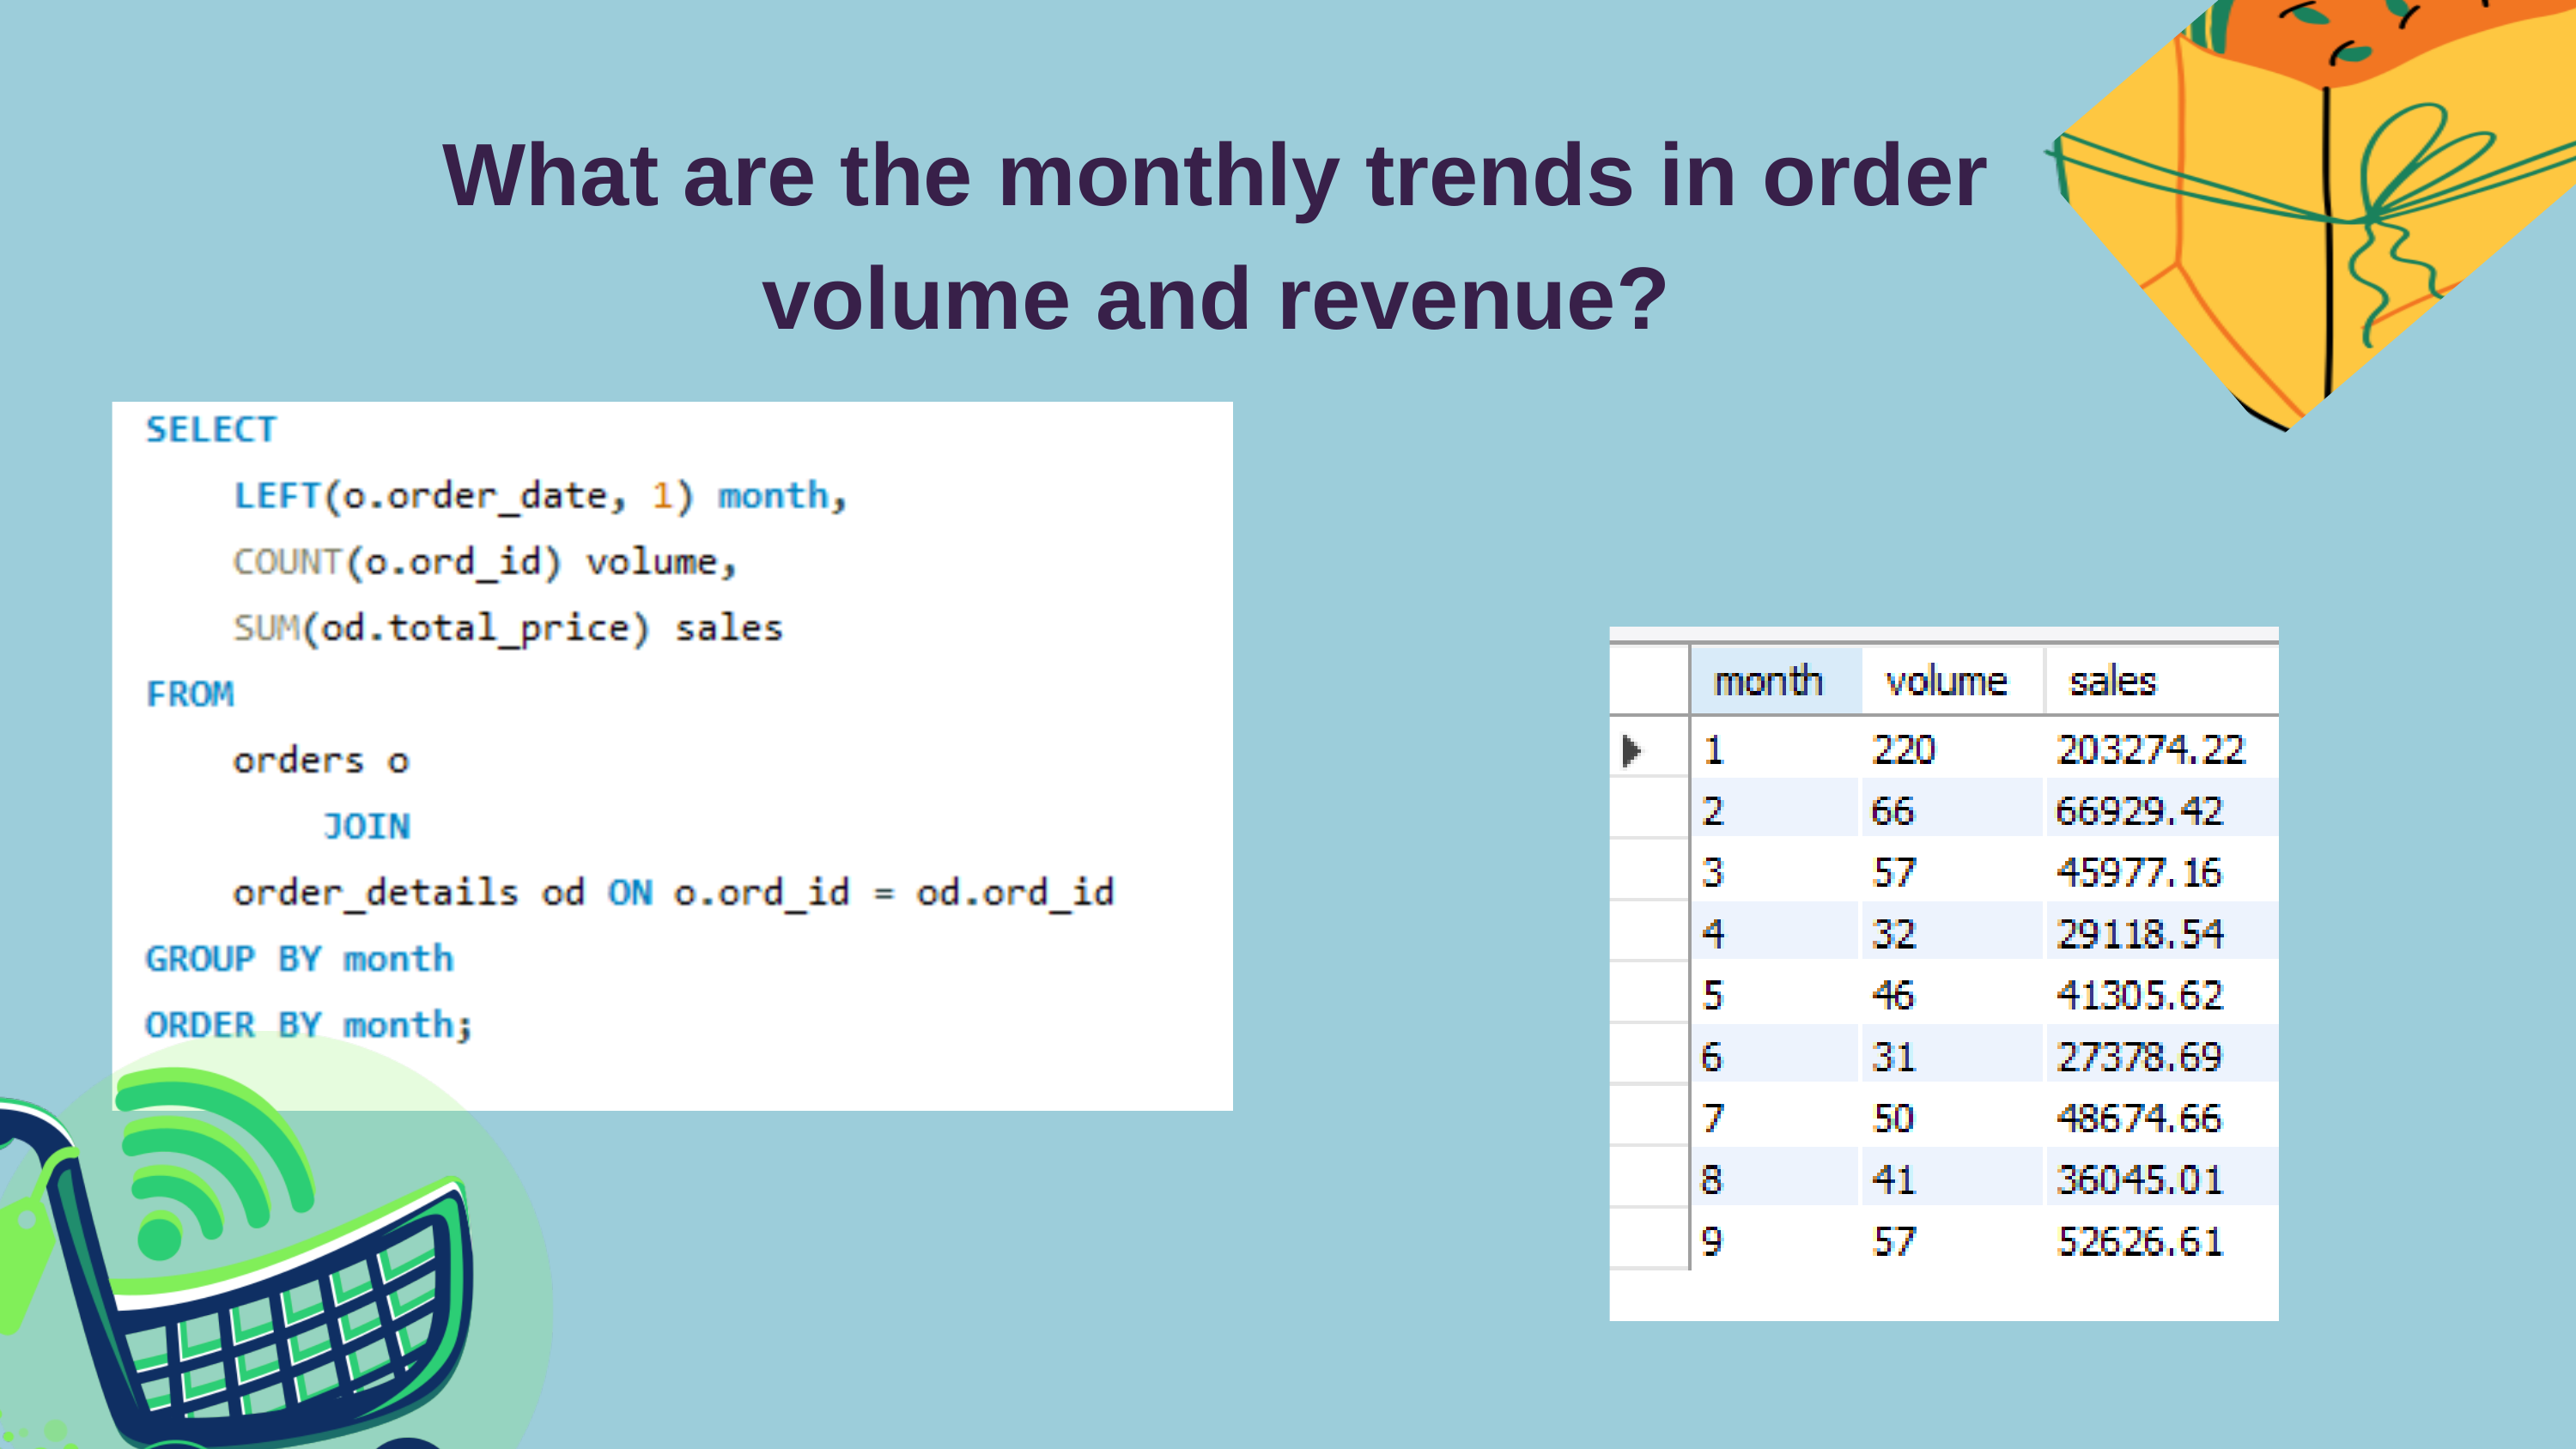

What are the monthly trends in order volume and revenue?